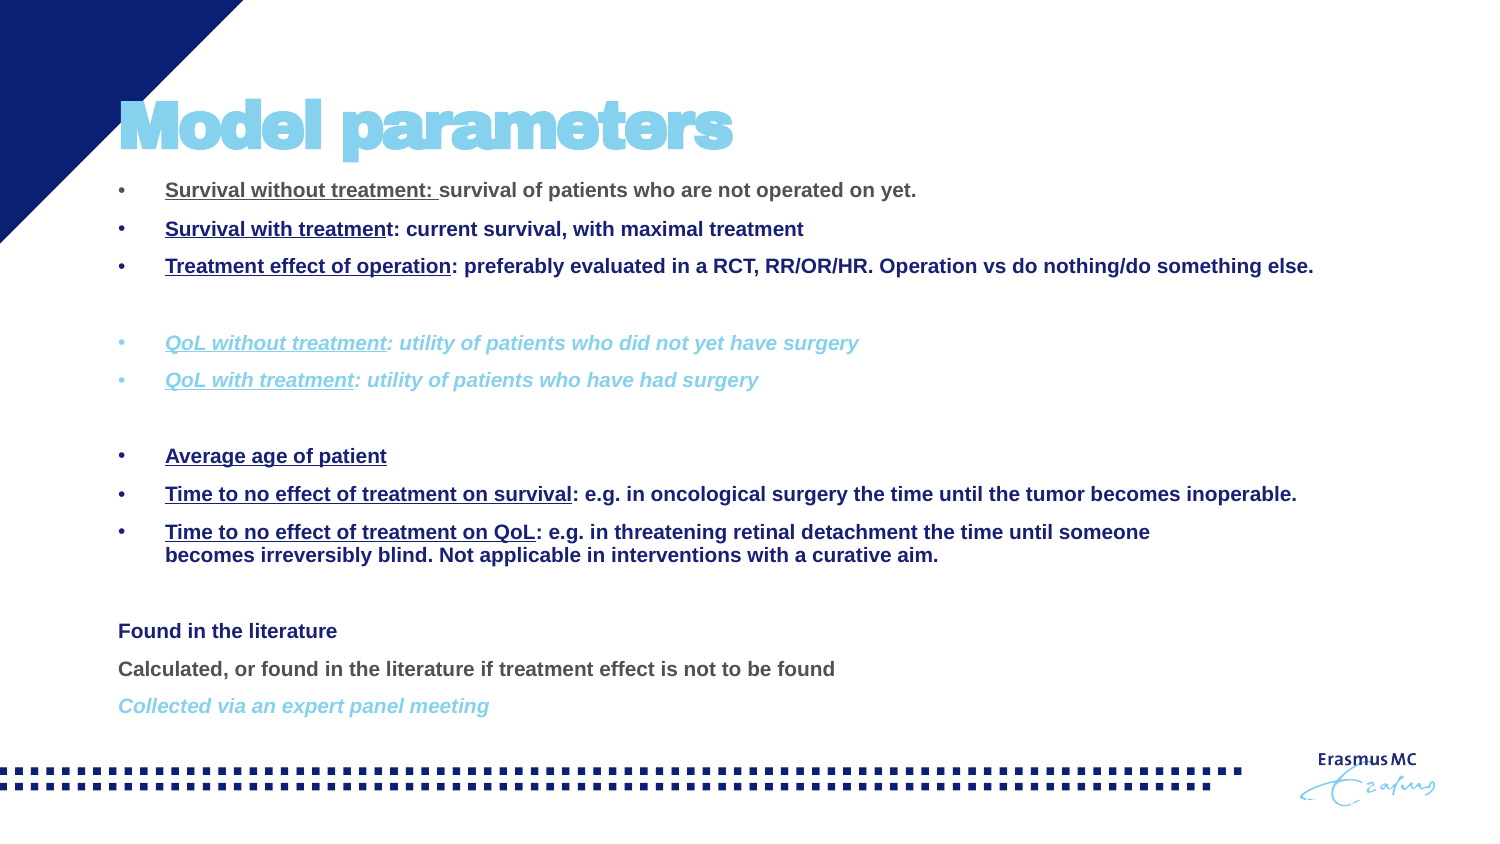

# Model parameters
Survival without treatment: survival of patients who are not operated on yet.
Survival with treatment: current survival, with maximal treatment
Treatment effect of operation: preferably evaluated in a RCT, RR/OR/HR. Operation vs do nothing/do something else.

QoL without treatment: utility of patients who did not yet have surgery
QoL with treatment: utility of patients who have had surgery

Average age of patient
Time to no effect of treatment on survival: e.g. in oncological surgery the time until the tumor becomes inoperable.
Time to no effect of treatment on QoL: e.g. in threatening retinal detachment the time until someone becomes irreversibly blind. Not applicable in interventions with a curative aim.

Found in the literature
Calculated, or found in the literature if treatment effect is not to be found
Collected via an expert panel meeting